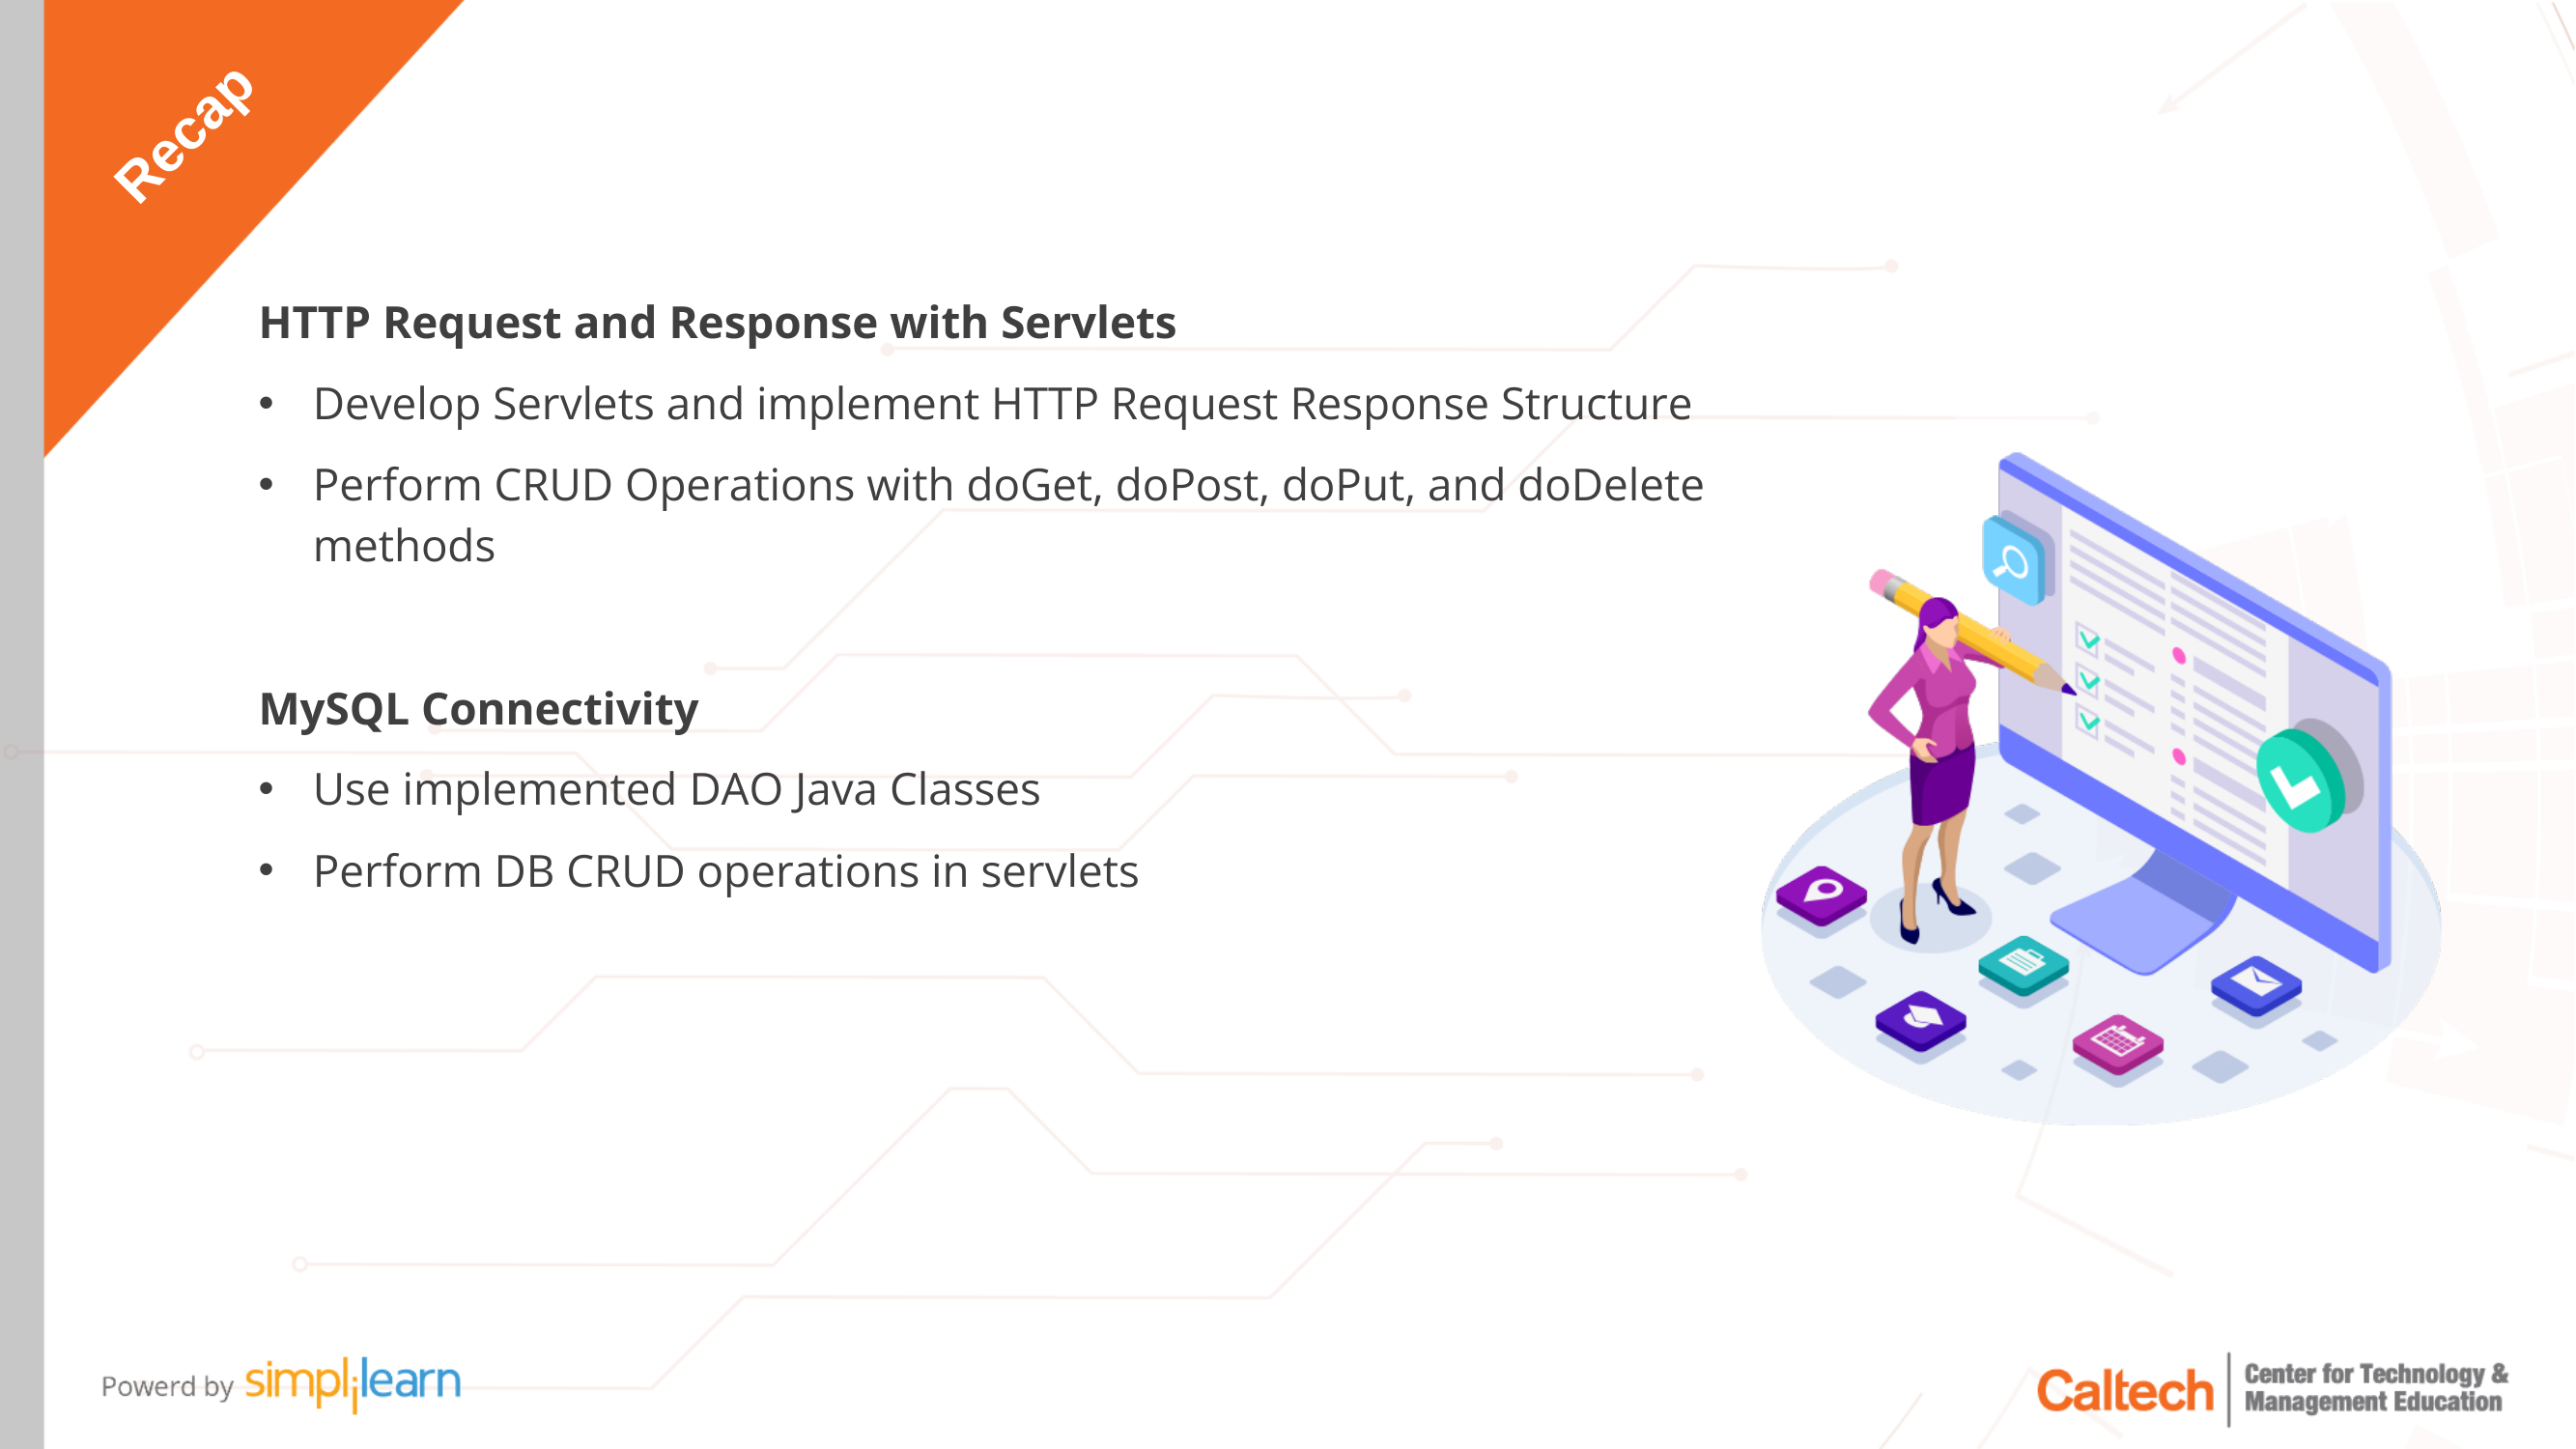

HTTP Request and Response with Servlets
Develop Servlets and implement HTTP Request Response Structure
Perform CRUD Operations with doGet, doPost, doPut, and doDelete methods

MySQL Connectivity
Use implemented DAO Java Classes
Perform DB CRUD operations in servlets